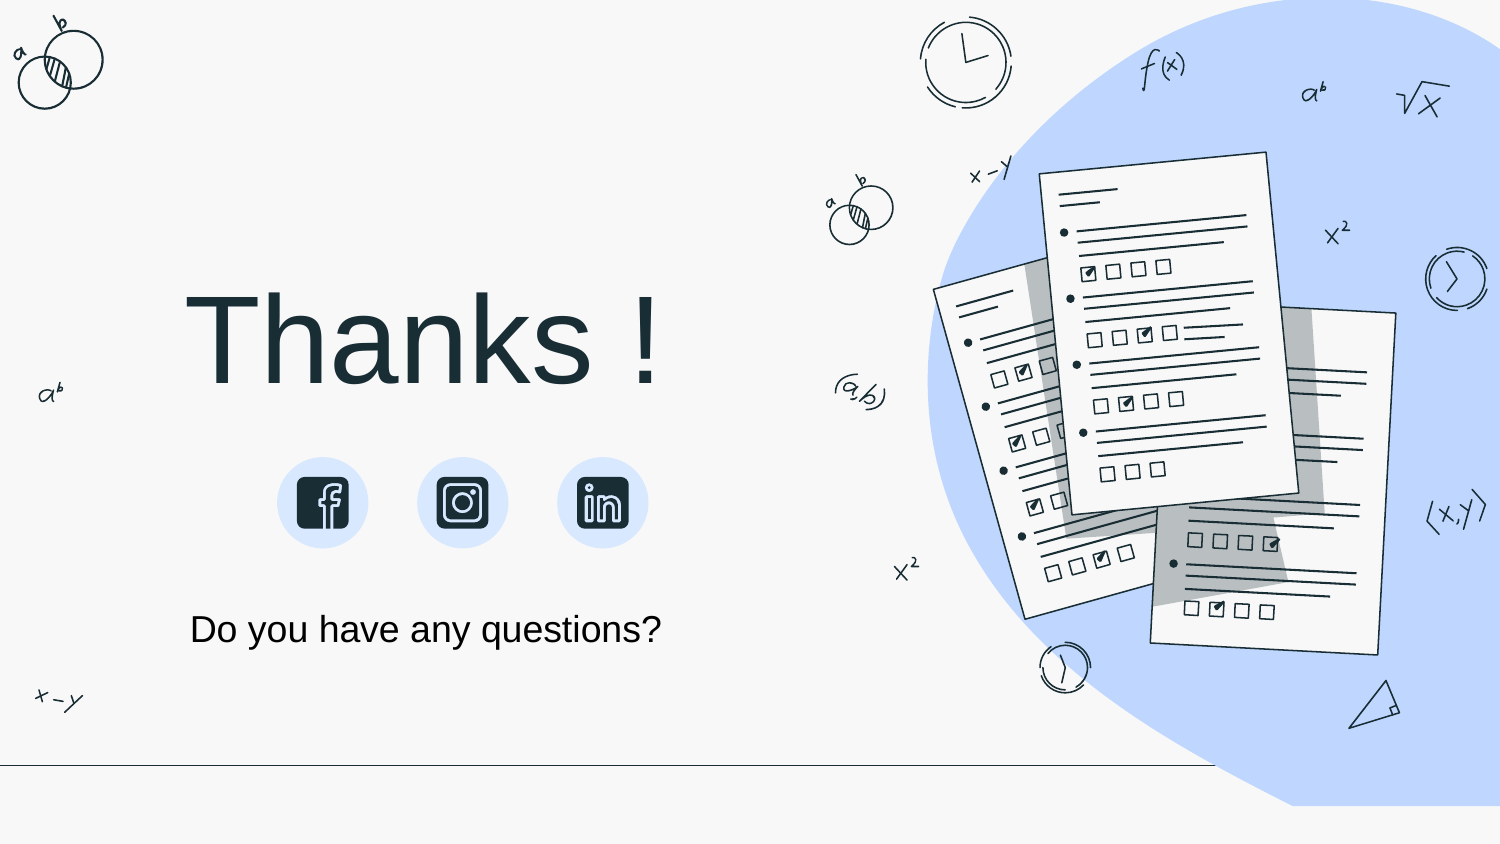

# Thanks !

Do you have any questions?